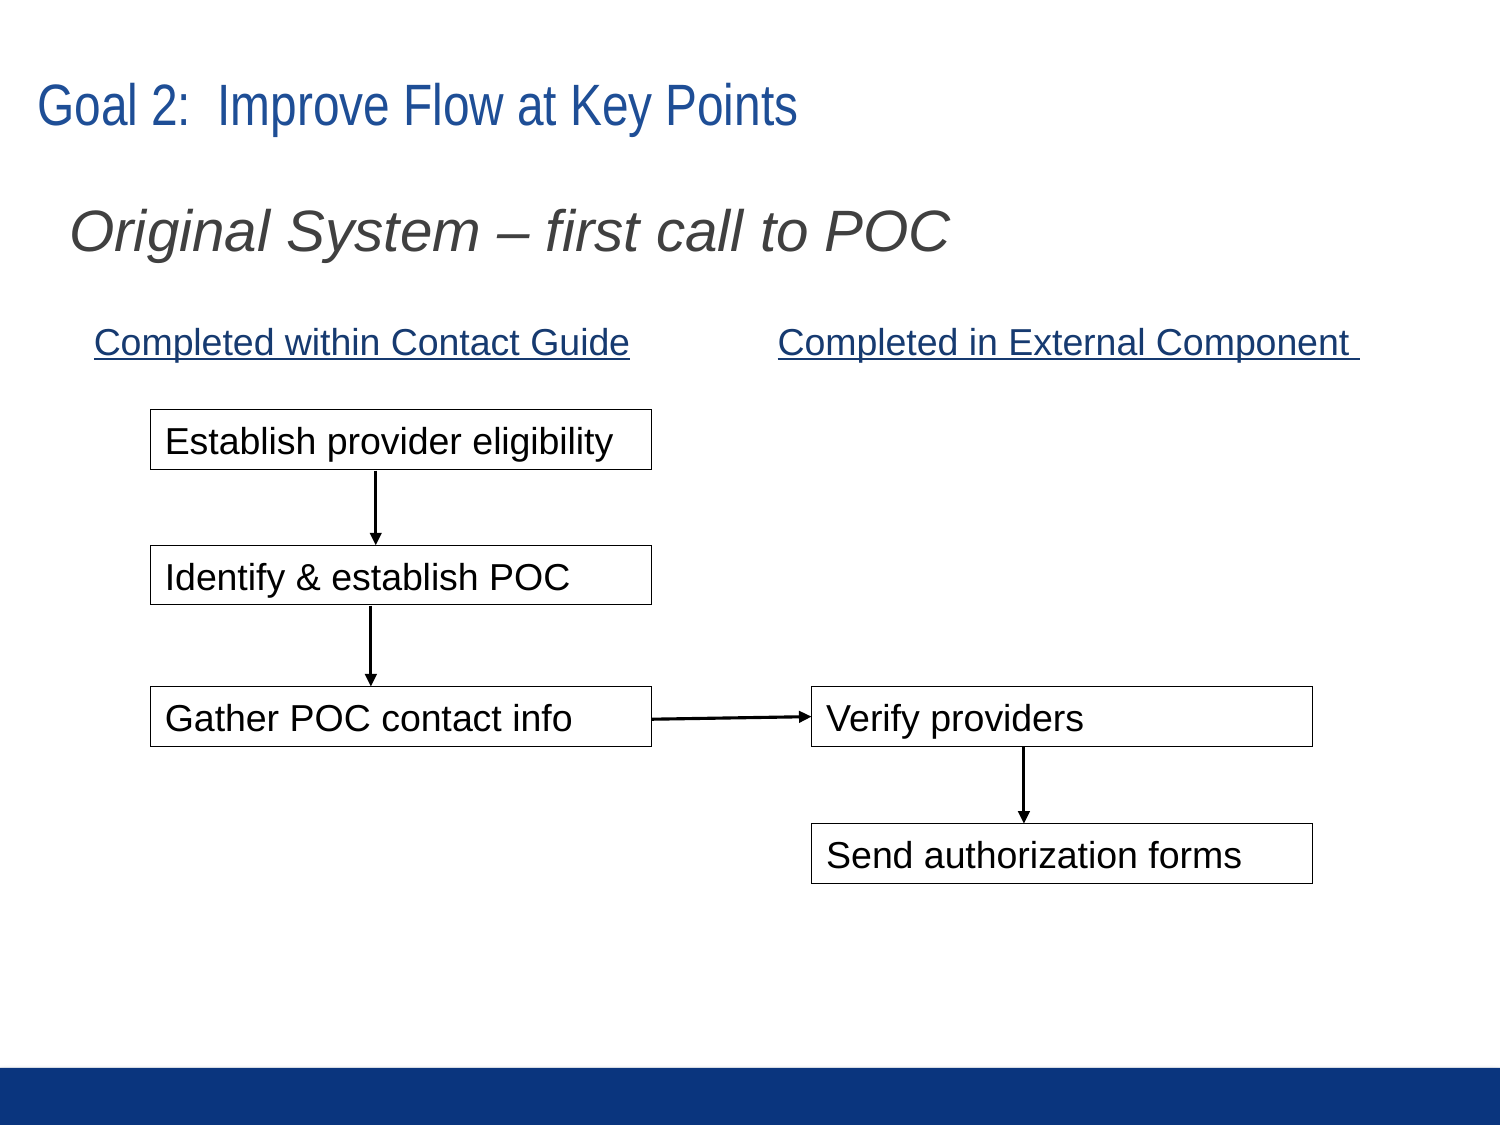

# Goal 2:  Improve Flow at Key Points

Original System – first call to POC

Completed within Contact Guide	        Completed in External Component

Establish provider eligibility
Identify & establish POC
Gather POC contact info
Verify providers
Send authorization forms